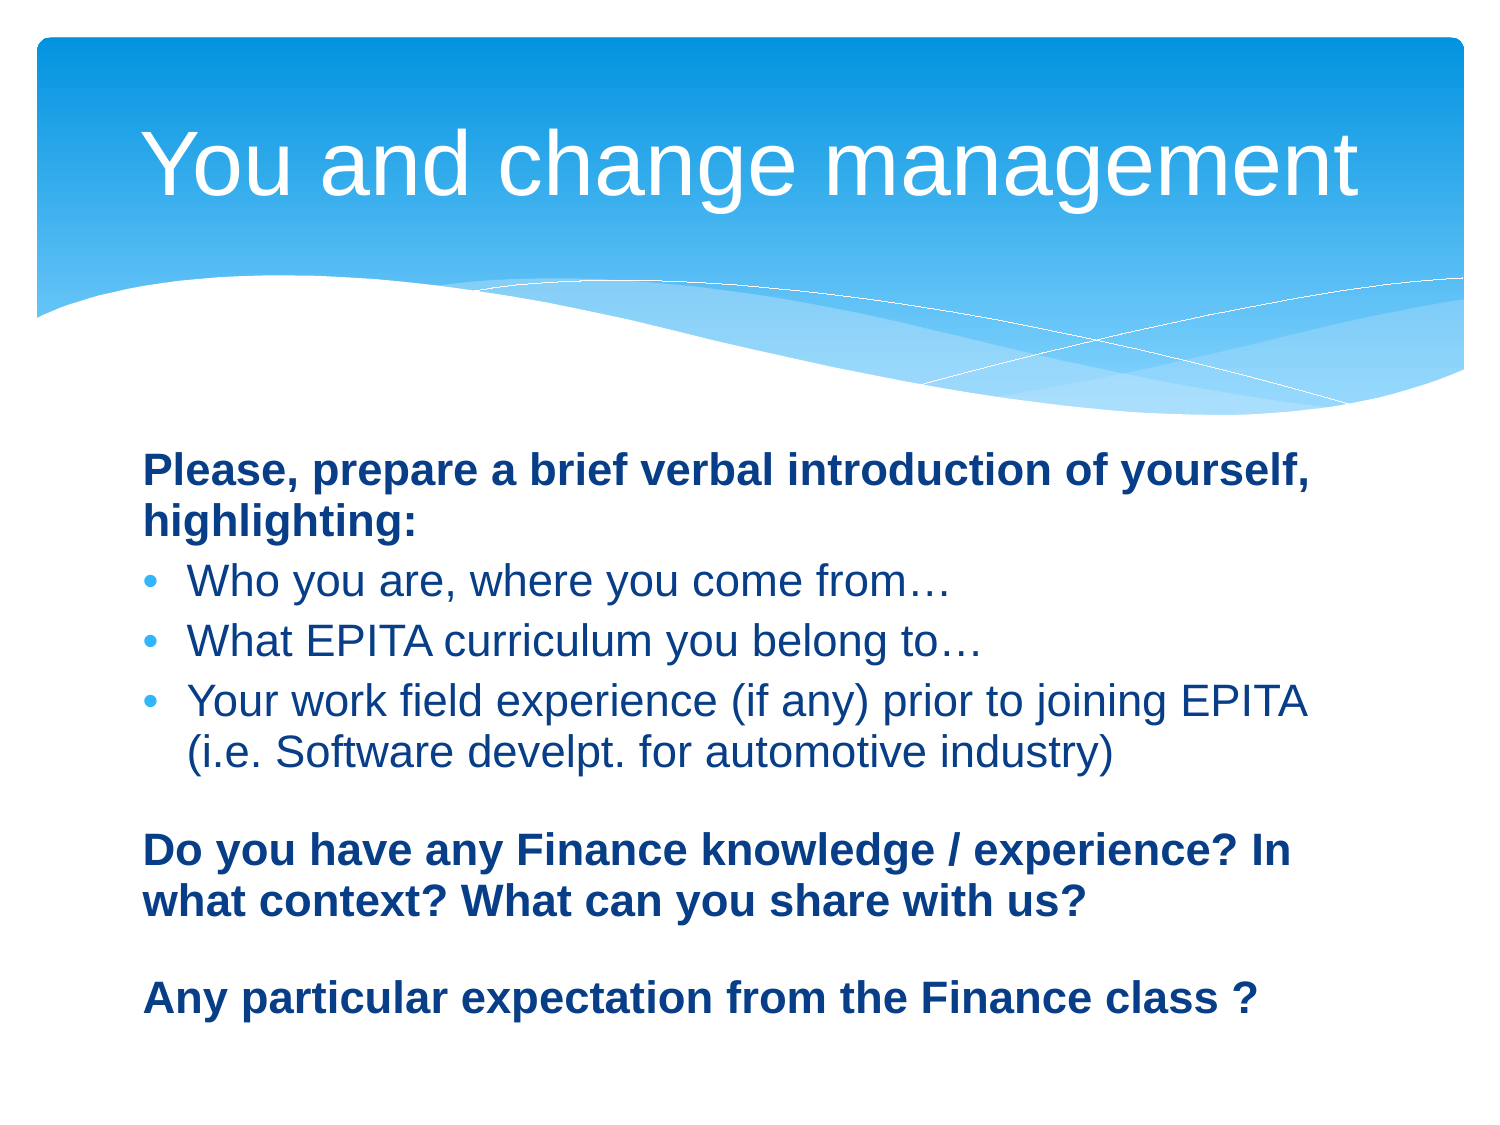

# You and change management
Please, prepare a brief verbal introduction of yourself, highlighting:
Who you are, where you come from…
What EPITA curriculum you belong to…
Your work field experience (if any) prior to joining EPITA (i.e. Software develpt. for automotive industry)

Do you have any Finance knowledge / experience? In what context? What can you share with us?

Any particular expectation from the Finance class ?